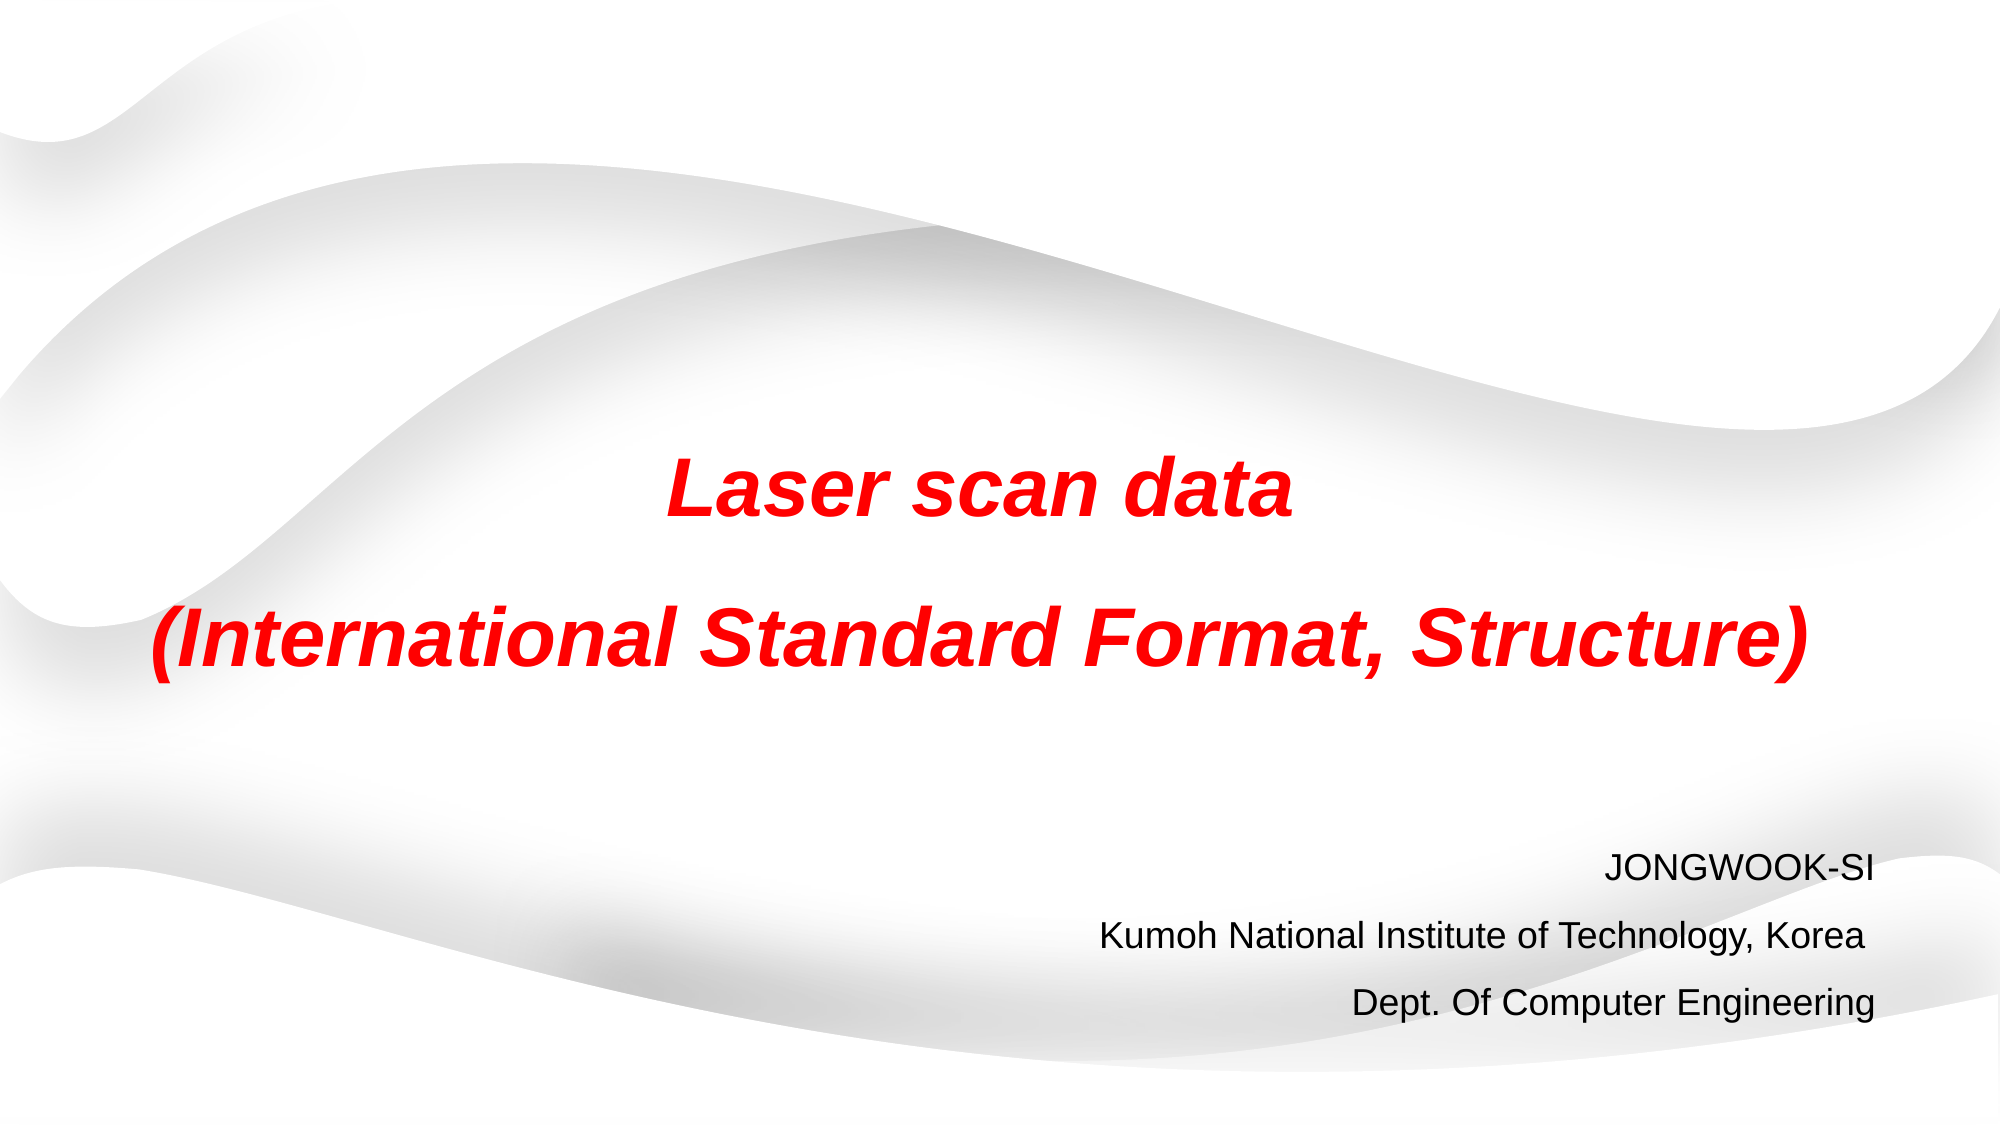

Laser scan data
(International Standard Format, Structure)
JONGWOOK-SI
Kumoh National Institute of Technology, Korea
Dept. Of Computer Engineering

1